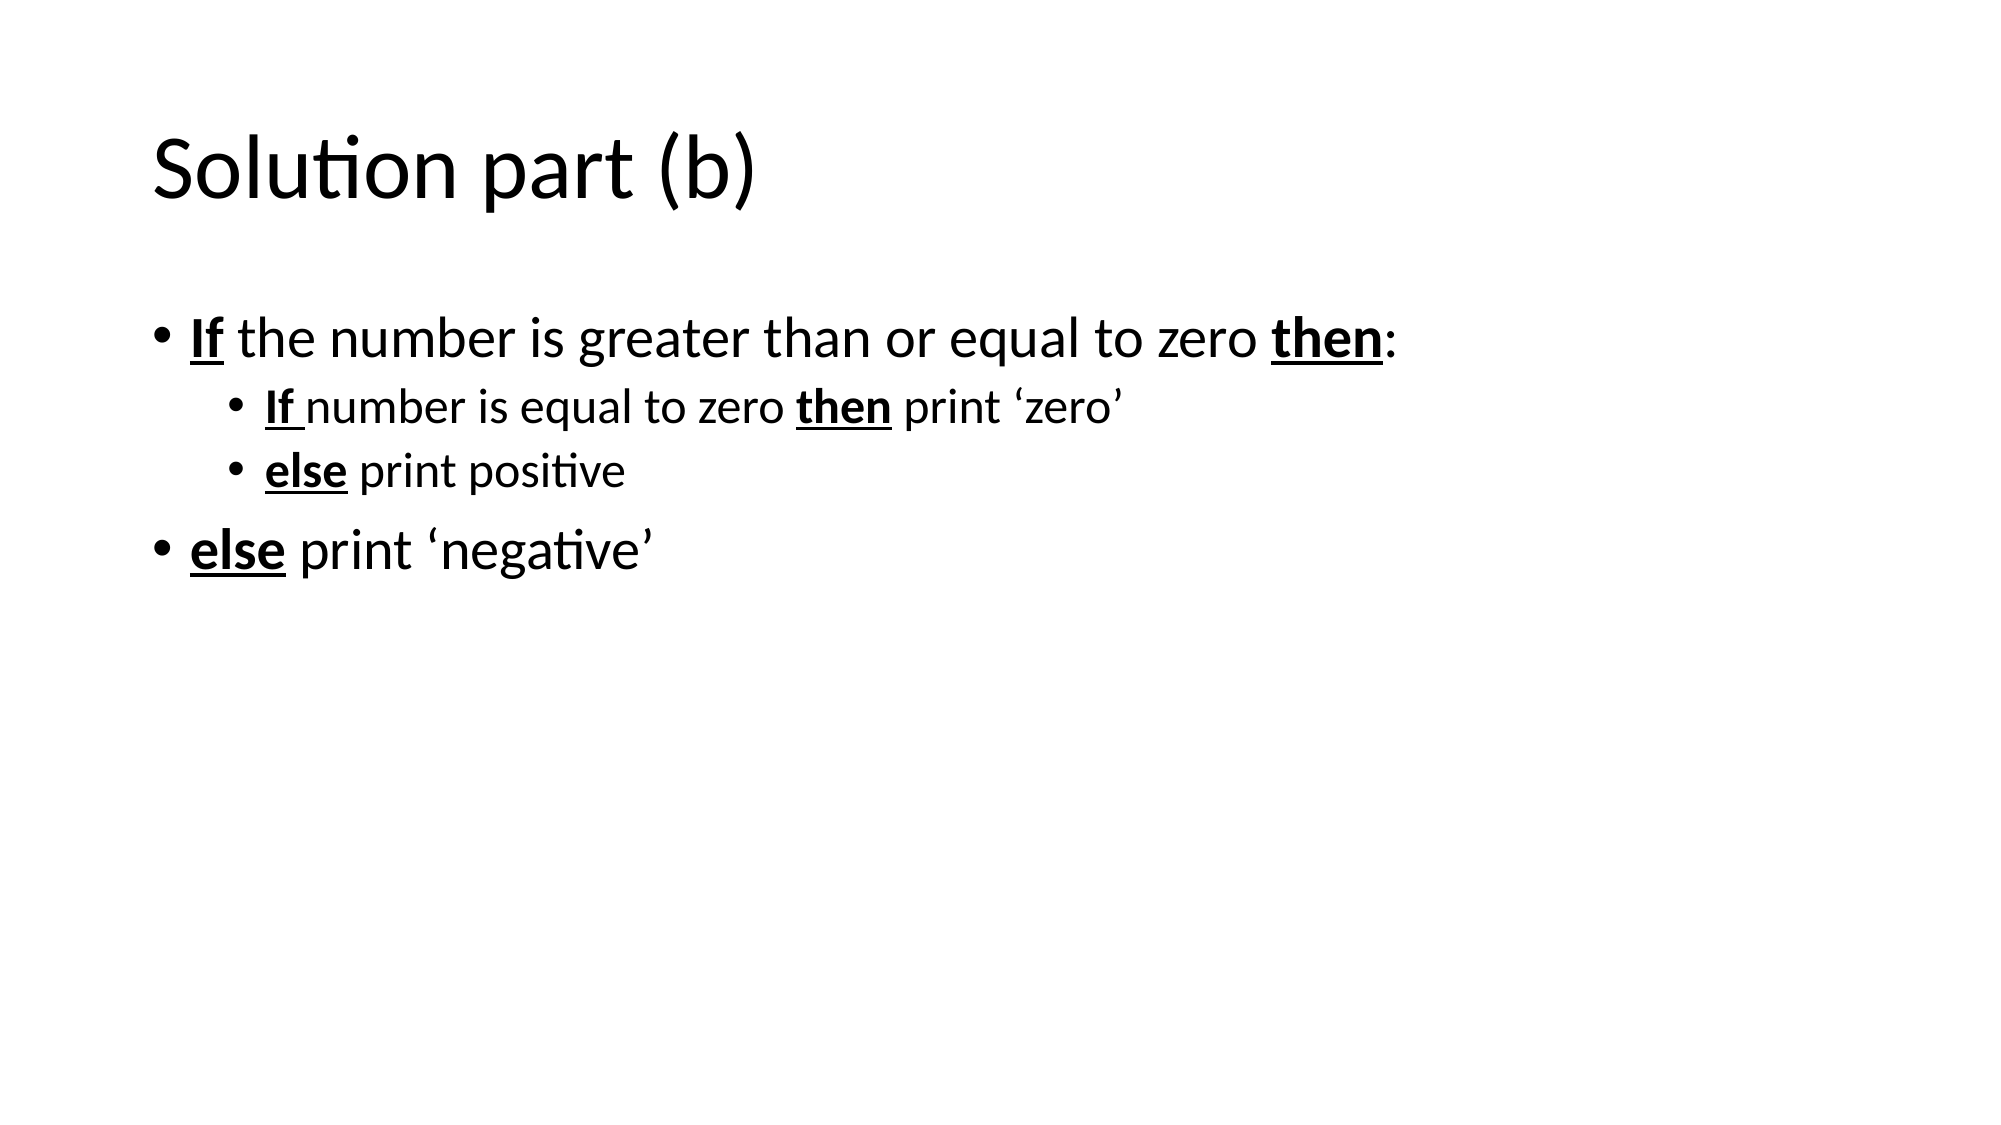

# Solution part (b)
If the number is greater than or equal to zero then:
If number is equal to zero then print ‘zero’
else print positive
else print ‘negative’